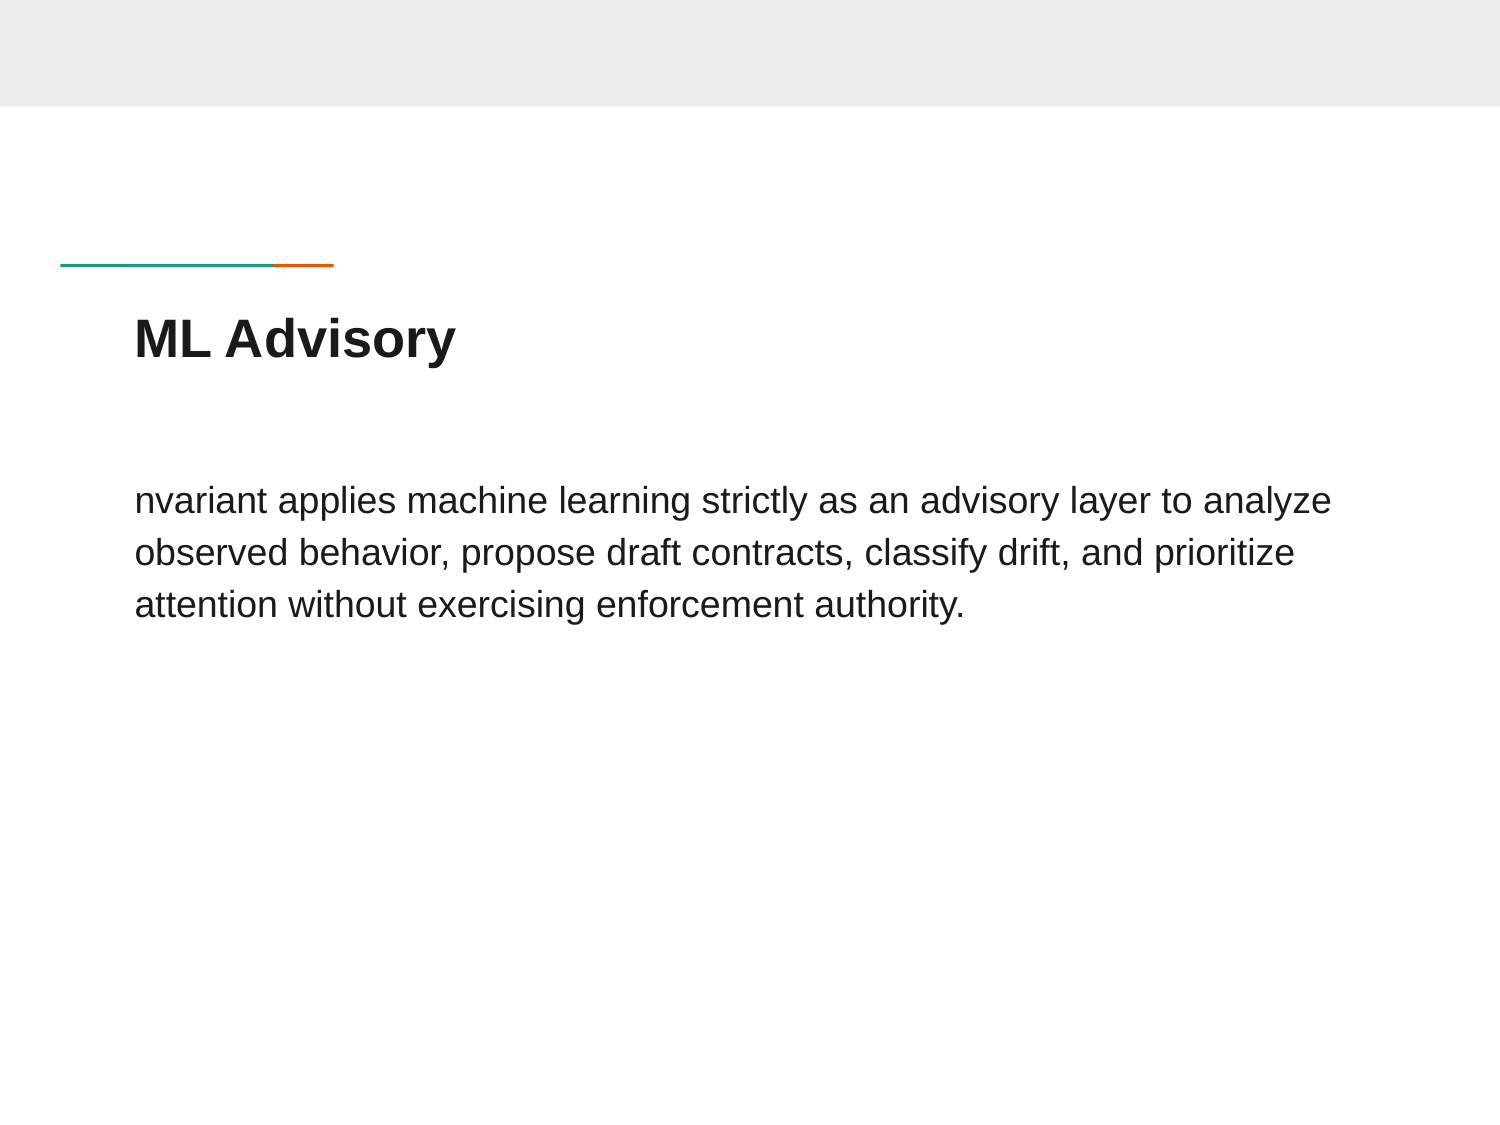

# ML Advisory
nvariant applies machine learning strictly as an advisory layer to analyze observed behavior, propose draft contracts, classify drift, and prioritize attention without exercising enforcement authority.